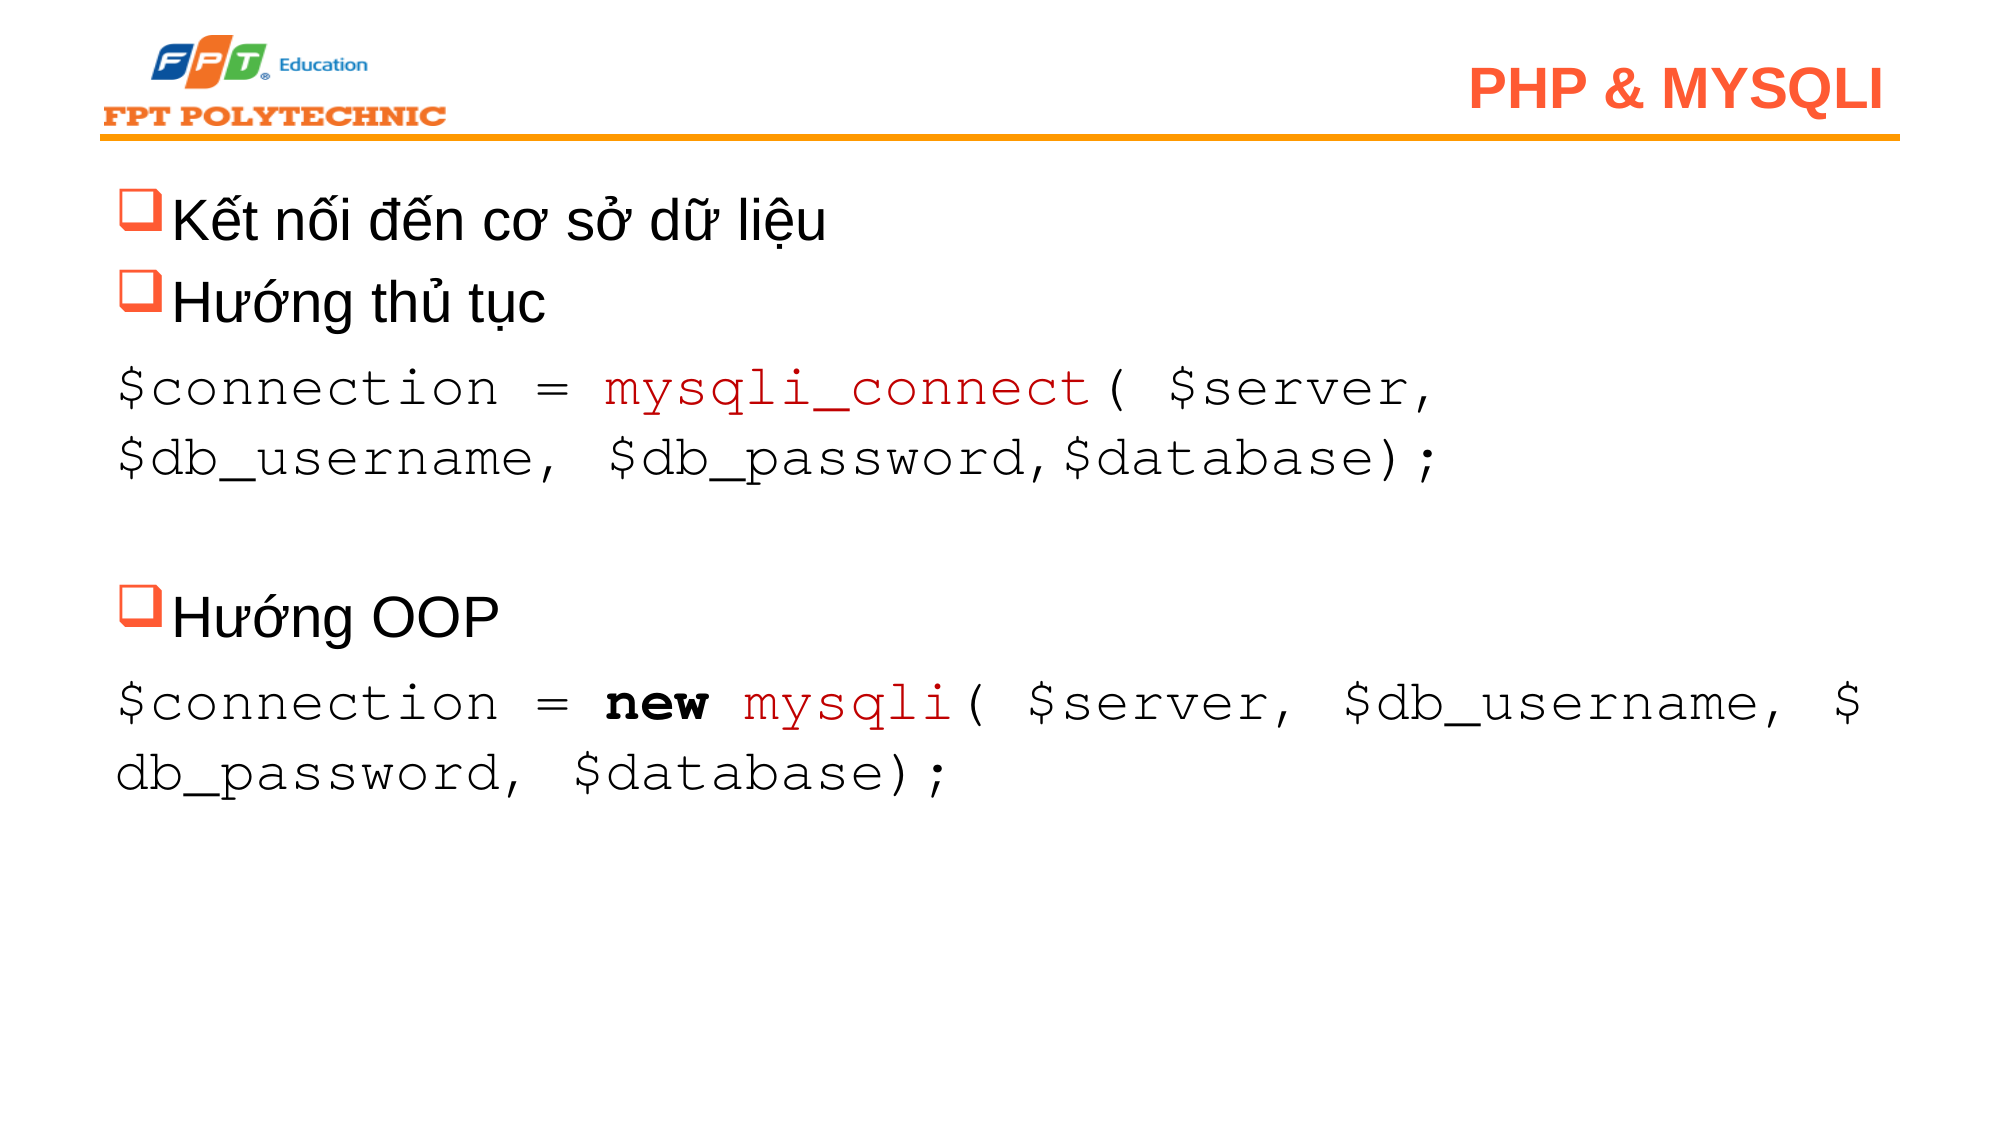

# PHP & MySQLi
Kết nối đến cơ sở dữ liệu
Hướng thủ tục
$connection = mysqli_connect( $server, $db_username, $db_password,$database);

Hướng OOP
$connection = new mysqli( $server, $db_username, $db_password, $database);